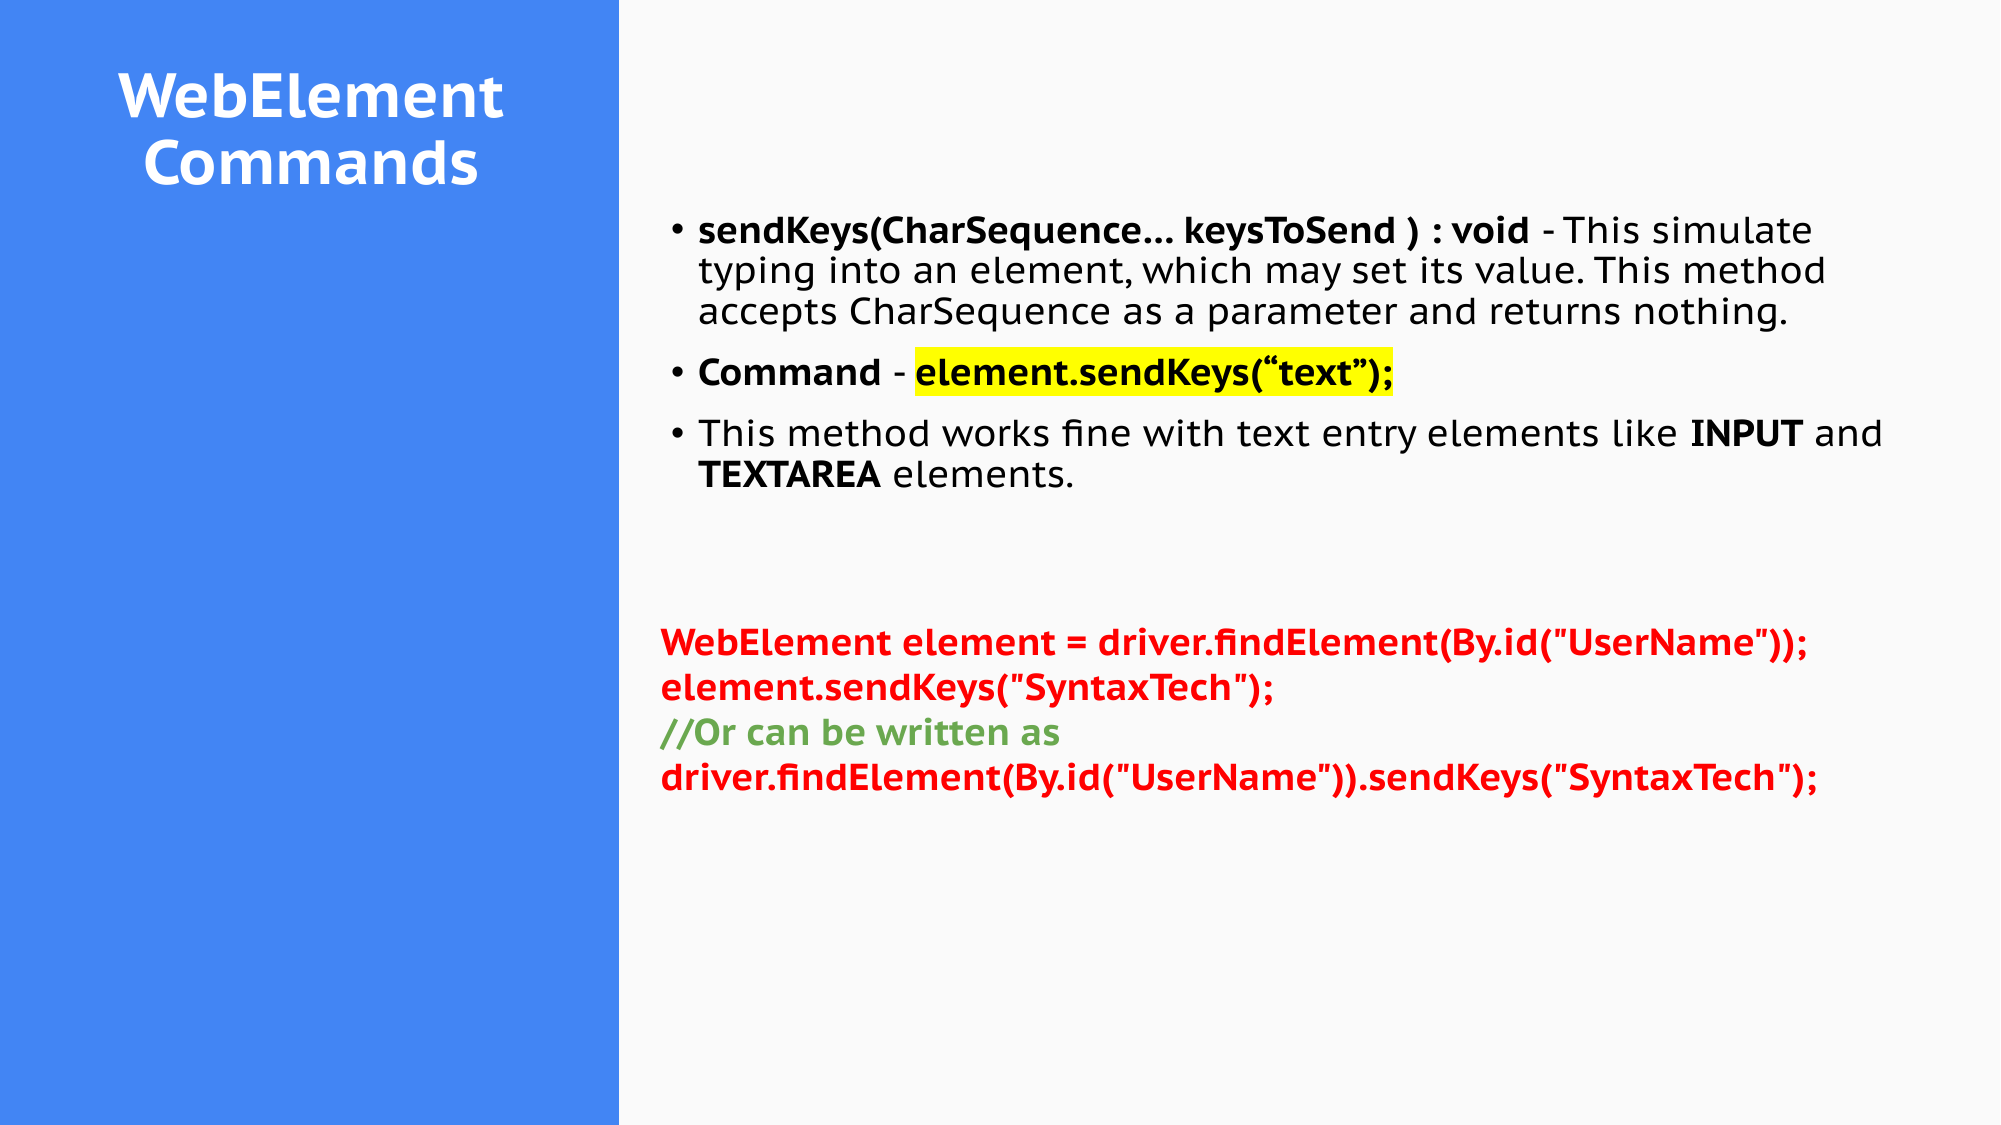

# WebElement Commands
sendKeys(CharSequence… keysToSend ) : void - This simulate typing into an element, which may set its value. This method accepts CharSequence as a parameter and returns nothing.
Command - element.sendKeys(“text”);
This method works fine with text entry elements like INPUT and TEXTAREA elements.

WebElement element = driver.findElement(By.id("UserName"));
element.sendKeys("SyntaxTech");
//Or can be written as
driver.findElement(By.id("UserName")).sendKeys("SyntaxTech");